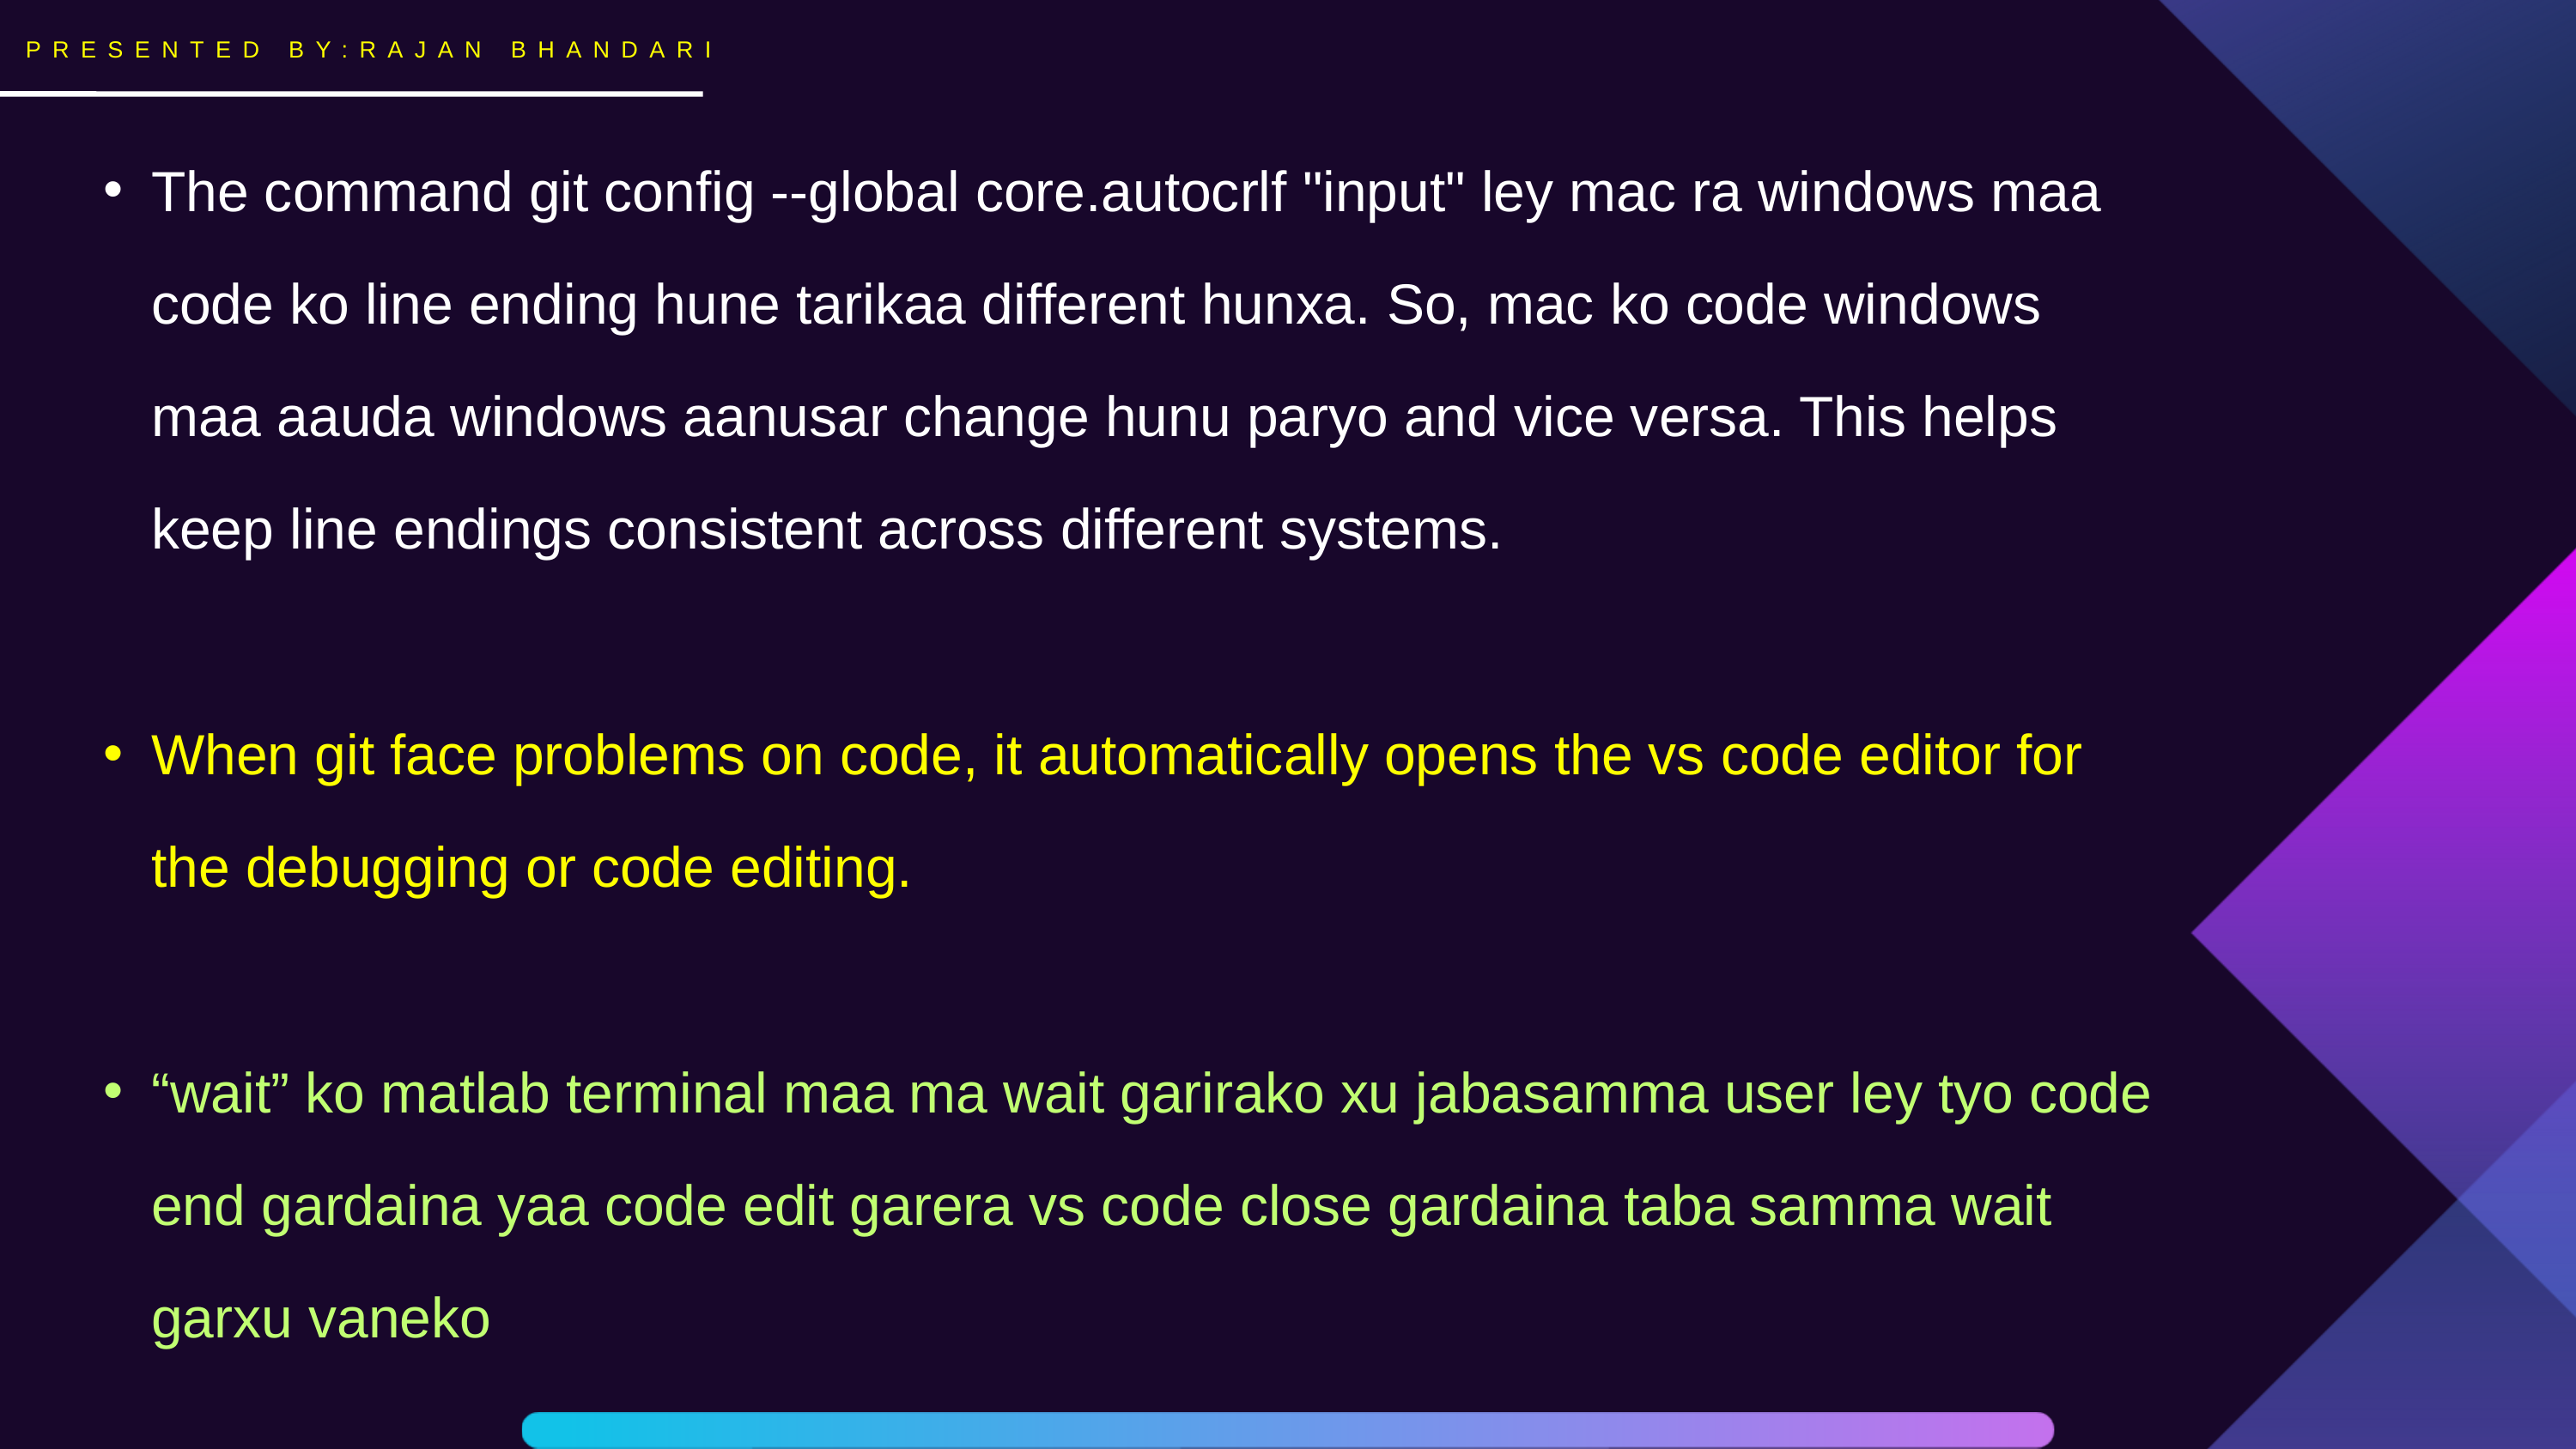

PRESENTED BY:RAJAN BHANDARI

The command git config --global core.autocrlf "input" ley mac ra windows maa code ko line ending hune tarikaa different hunxa. So, mac ko code windows maa aauda windows aanusar change hunu paryo and vice versa. This helps keep line endings consistent across different systems.

When git face problems on code, it automatically opens the vs code editor for the debugging or code editing.

“wait” ko matlab terminal maa ma wait garirako xu jabasamma user ley tyo code end gardaina yaa code edit garera vs code close gardaina taba samma wait garxu vaneko